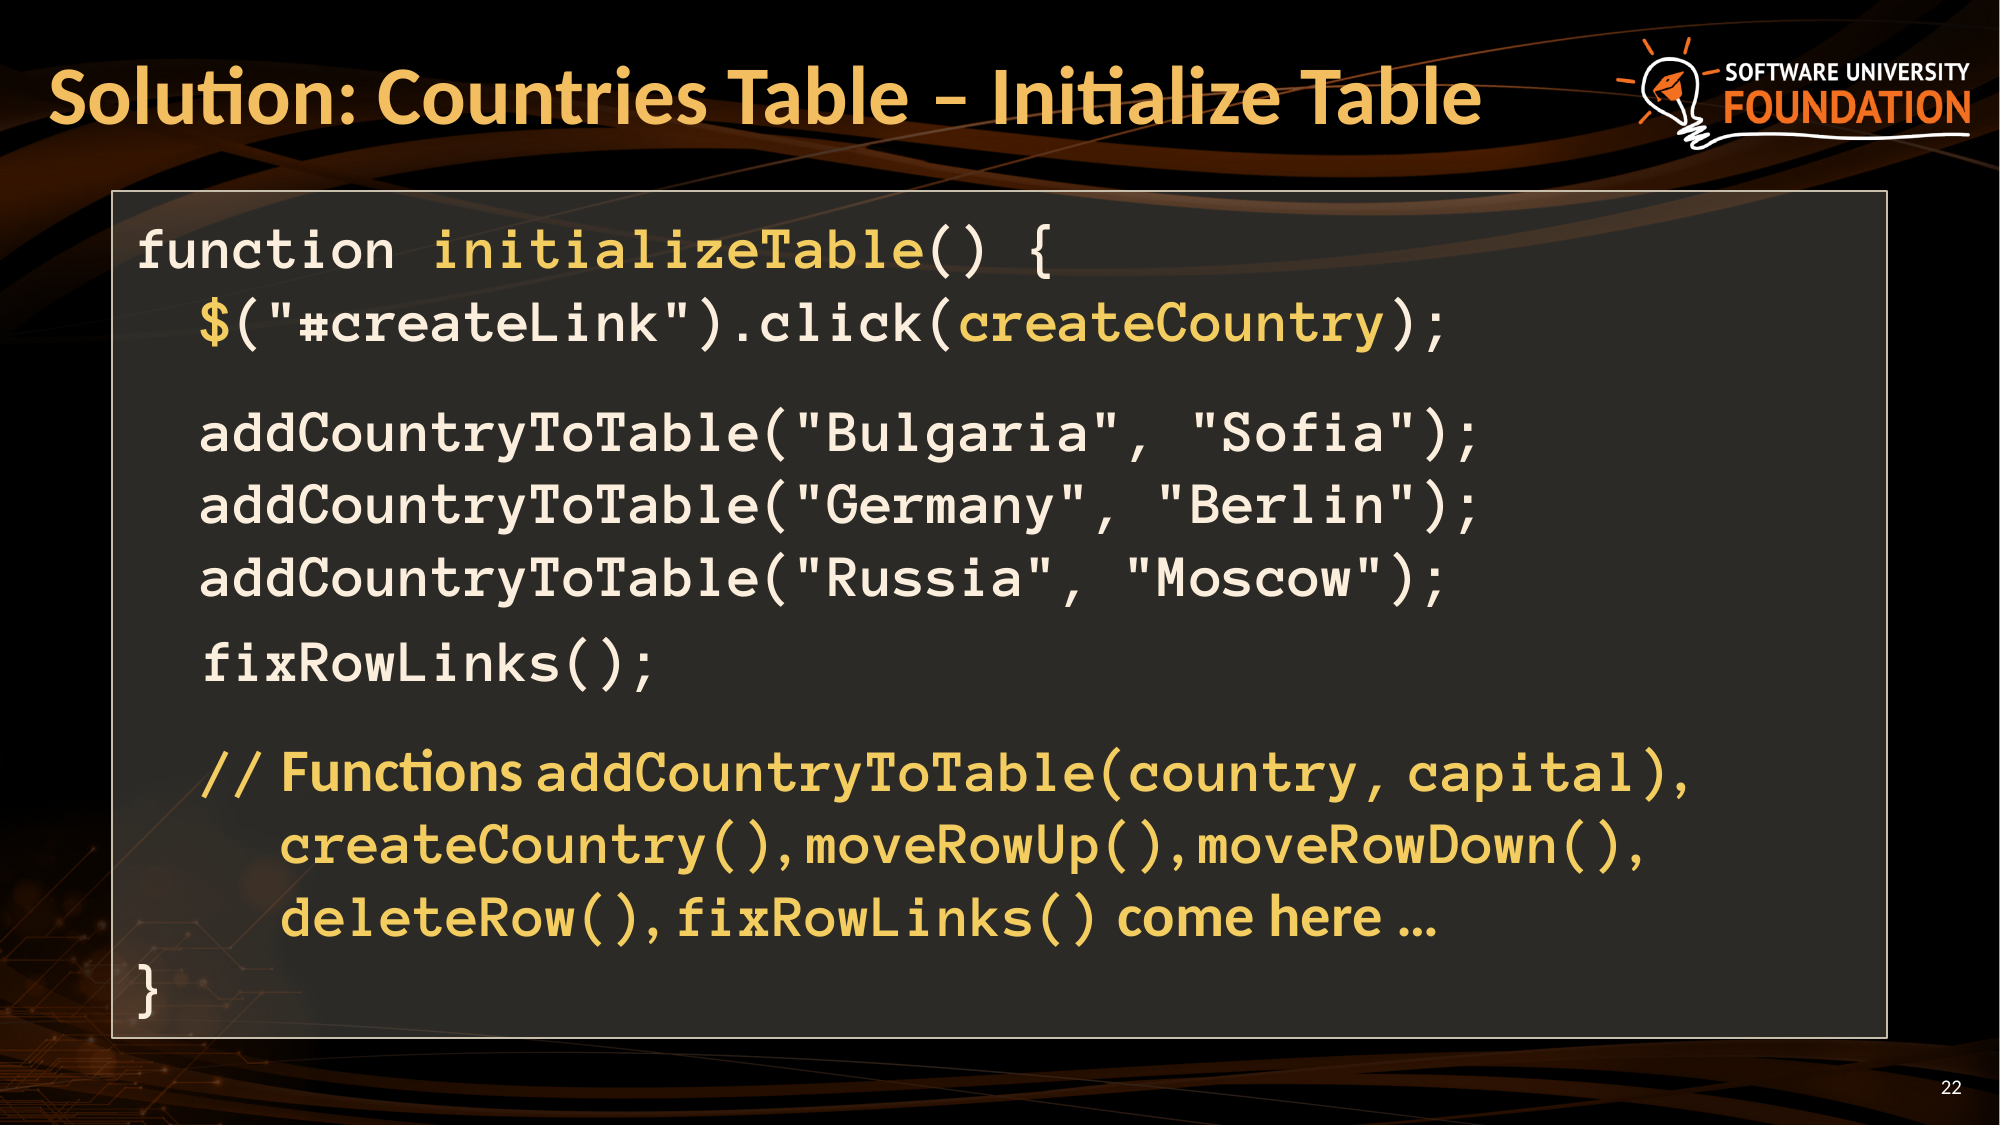

# Solution: Countries Table – Initialize Table
function initializeTable() {
  $("#createLink").click(createCountry);
  addCountryToTable("Bulgaria", "Sofia");
  addCountryToTable("Germany", "Berlin");
  addCountryToTable("Russia", "Moscow");
  fixRowLinks();
  // Functions addCountryToTable(country, capital), createCountry(), moveRowUp(), moveRowDown(), deleteRow(), fixRowLinks() come here …
}
22